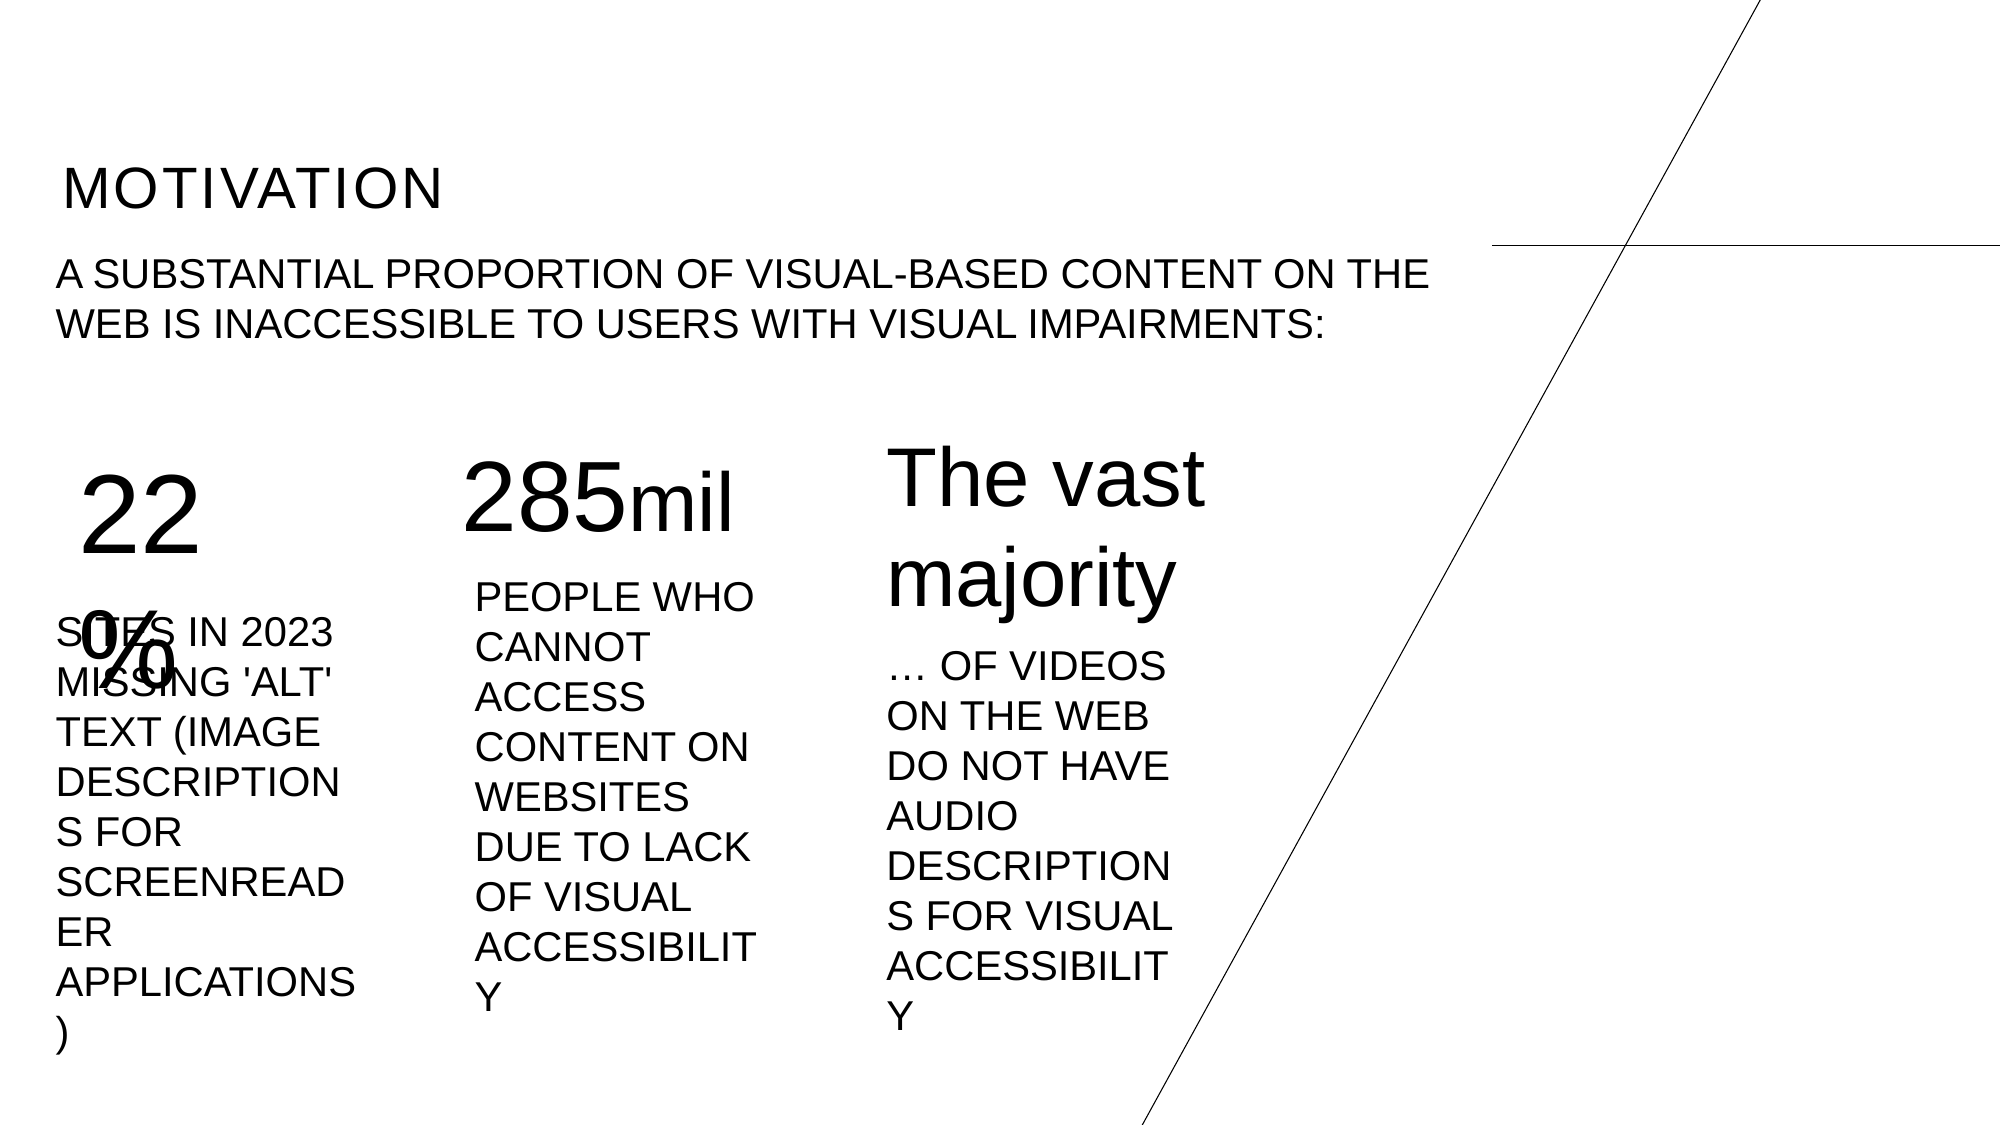

# motivation
A SUBSTANTIAL PROPORTION OF VISUAL-BASED CONTENT ON THE WEB IS INACCESSIBLE TO USERS WITH VISUAL IMPAIRMENTS:

The vast majority
​
285​mil
​
22%​
​
People who cannot access content on websites due to lack of visual accessibility
SITES IN 2023 MISSING 'ALT' TEXT (IMAGE DESCRIPTIONS FOR SCREENREADER APPLICATIONS)
… OF VIDEOS ON THE WEB DO NOT HAVE AUDIO DESCRIPTIONS FOR VISUAL ACCESSIBILITY